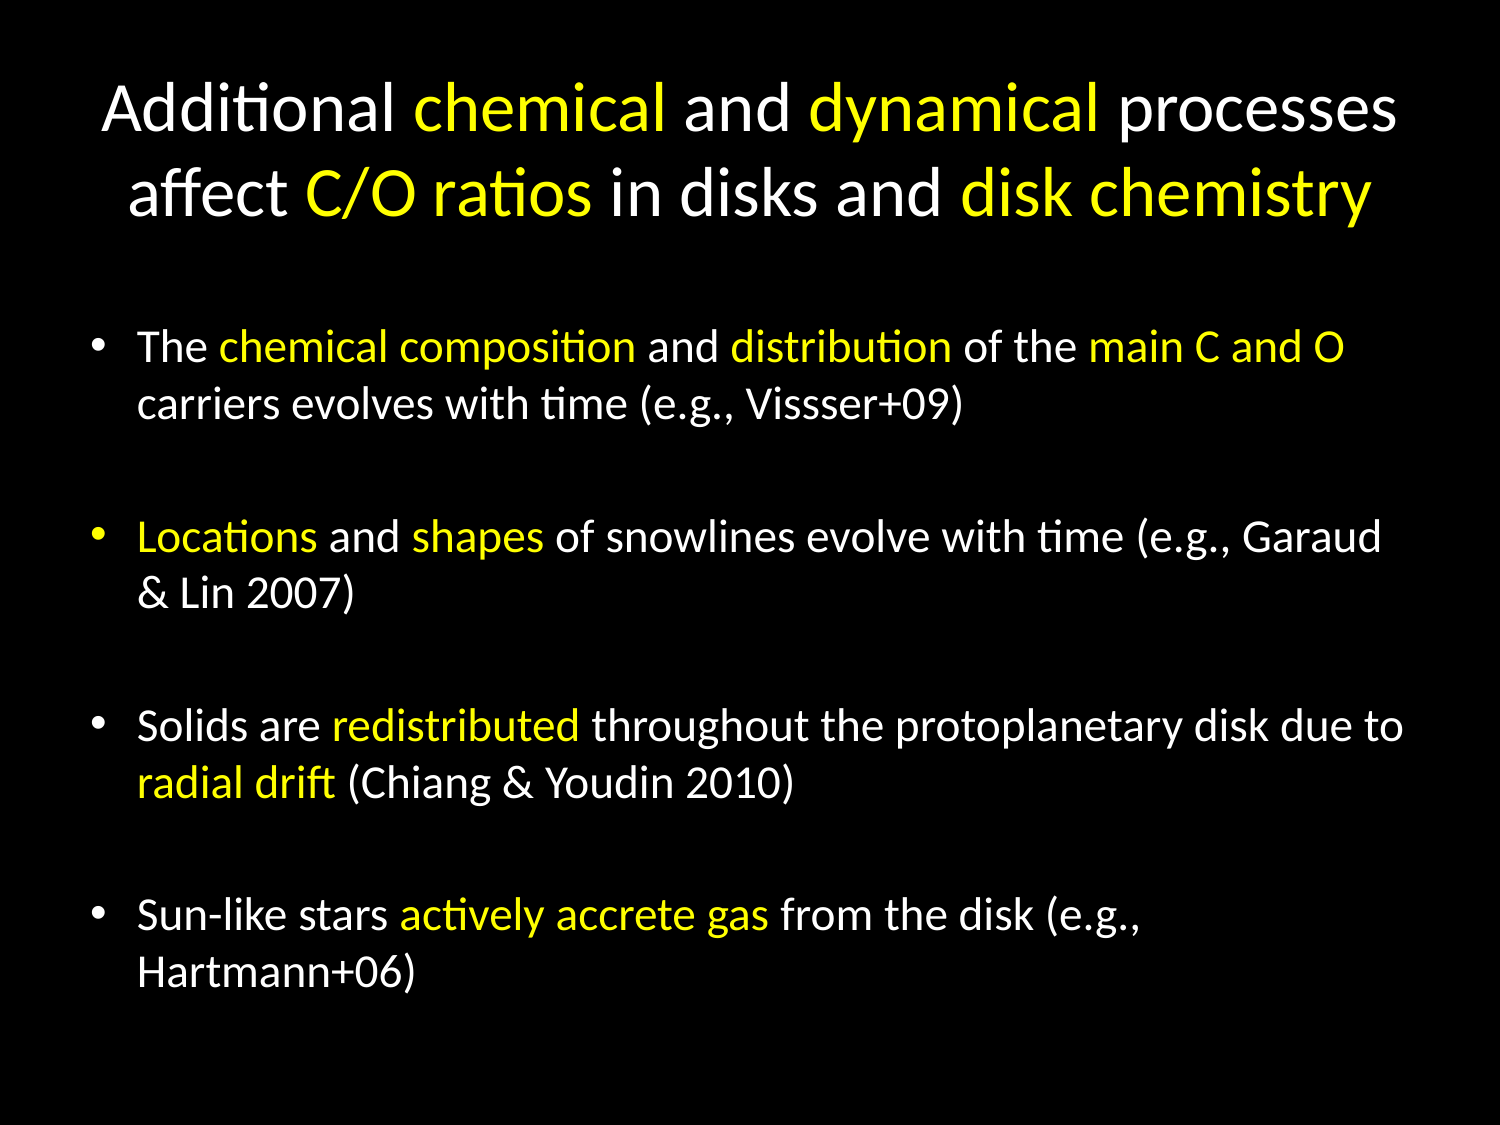

# Additional chemical and dynamical processes affect C/O ratios in disks and disk chemistry
The chemical composition and distribution of the main C and O carriers evolves with time (e.g., Vissser+09)

Locations and shapes of snowlines evolve with time (e.g., Garaud & Lin 2007)

Solids are redistributed throughout the protoplanetary disk due to radial drift (Chiang & Youdin 2010)

Sun-like stars actively accrete gas from the disk (e.g., Hartmann+06)